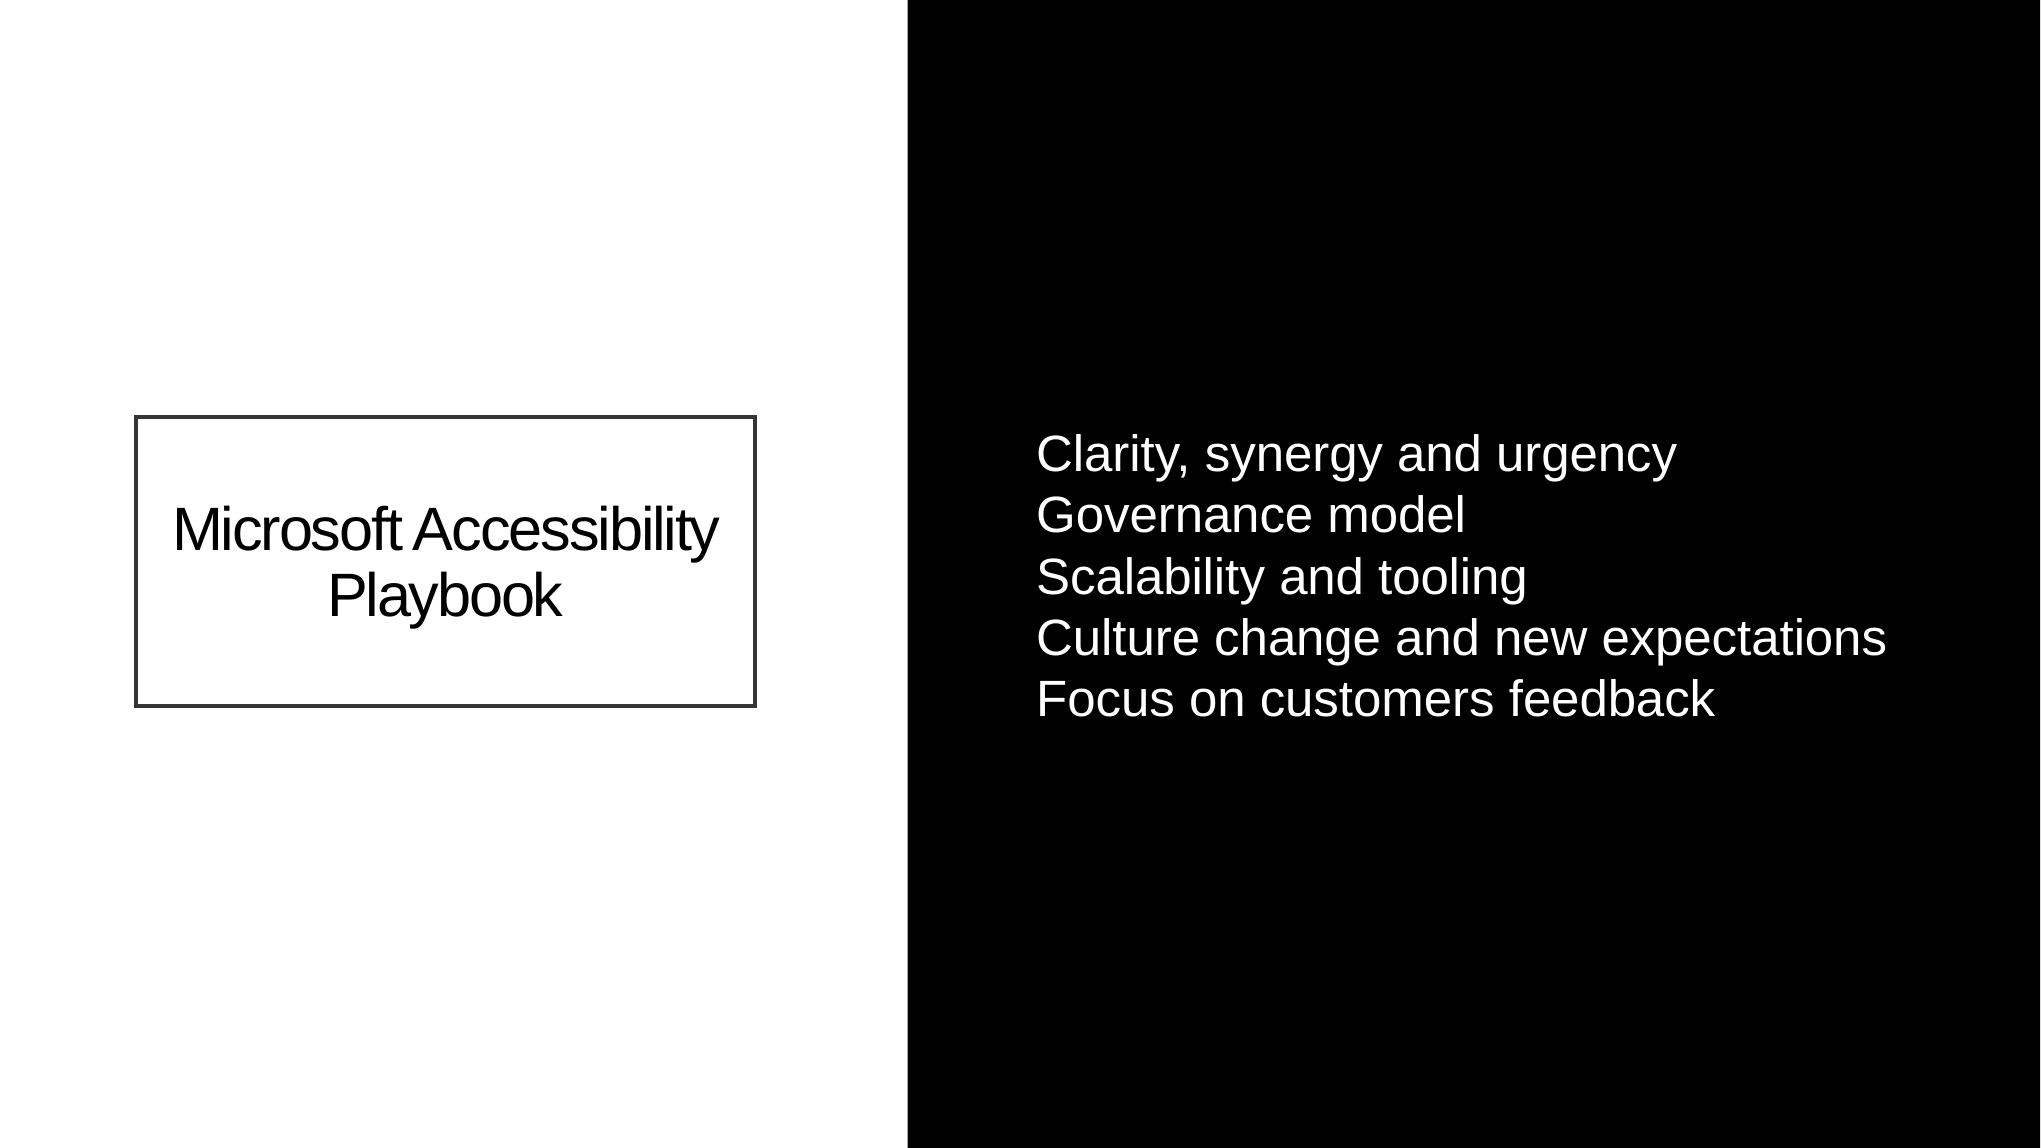

Clarity, synergy and urgency
Governance model
Scalability and tooling
Culture change and new expectations
Focus on customers feedback
# Microsoft Accessibility Playbook